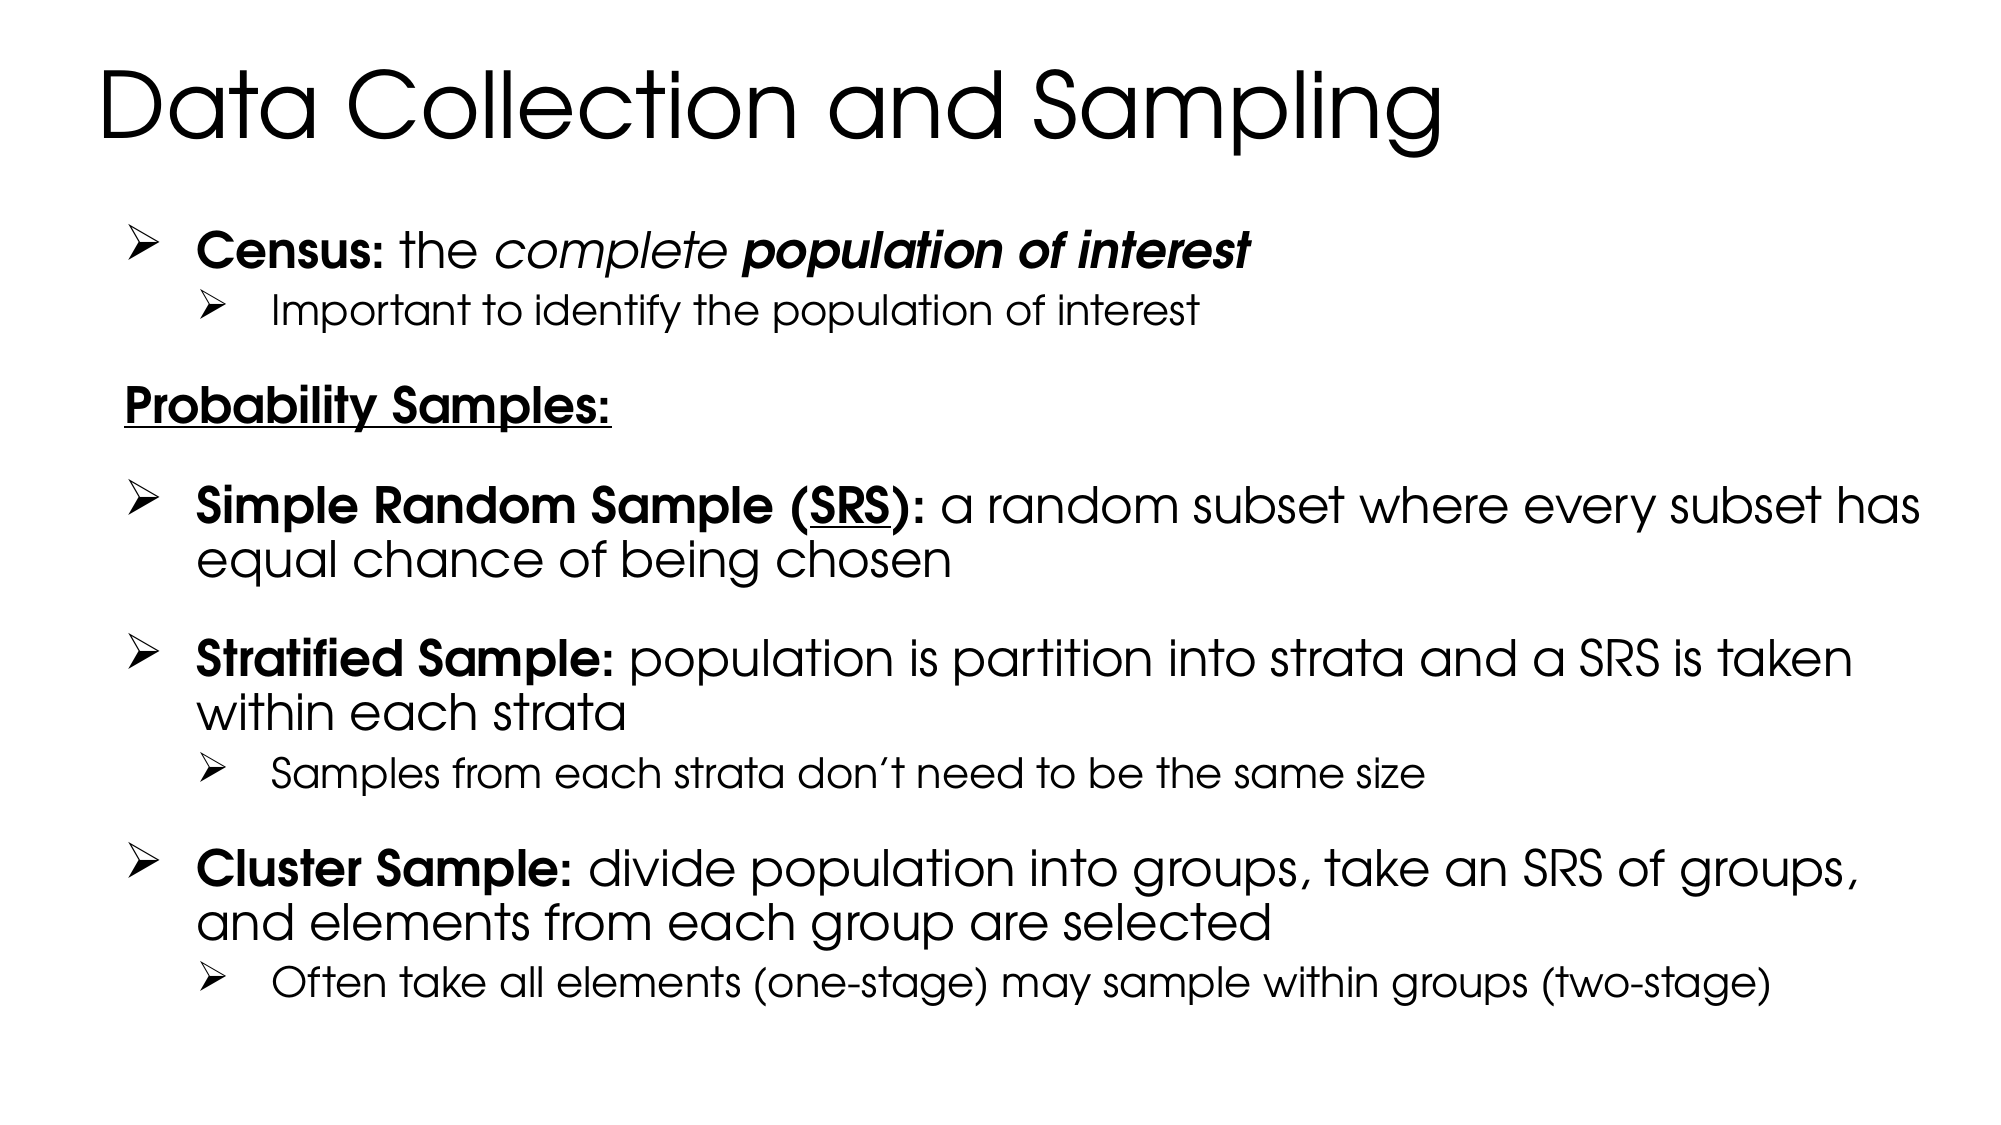

# Data Collection and Sampling
Census: the complete population of interest
Important to identify the population of interest
Probability Samples:
Simple Random Sample (SRS): a random subset where every subset has equal chance of being chosen
Stratified Sample: population is partition into strata and a SRS is taken within each strata
Samples from each strata don’t need to be the same size
Cluster Sample: divide population into groups, take an SRS of groups, and elements from each group are selected
Often take all elements (one-stage) may sample within groups (two-stage)